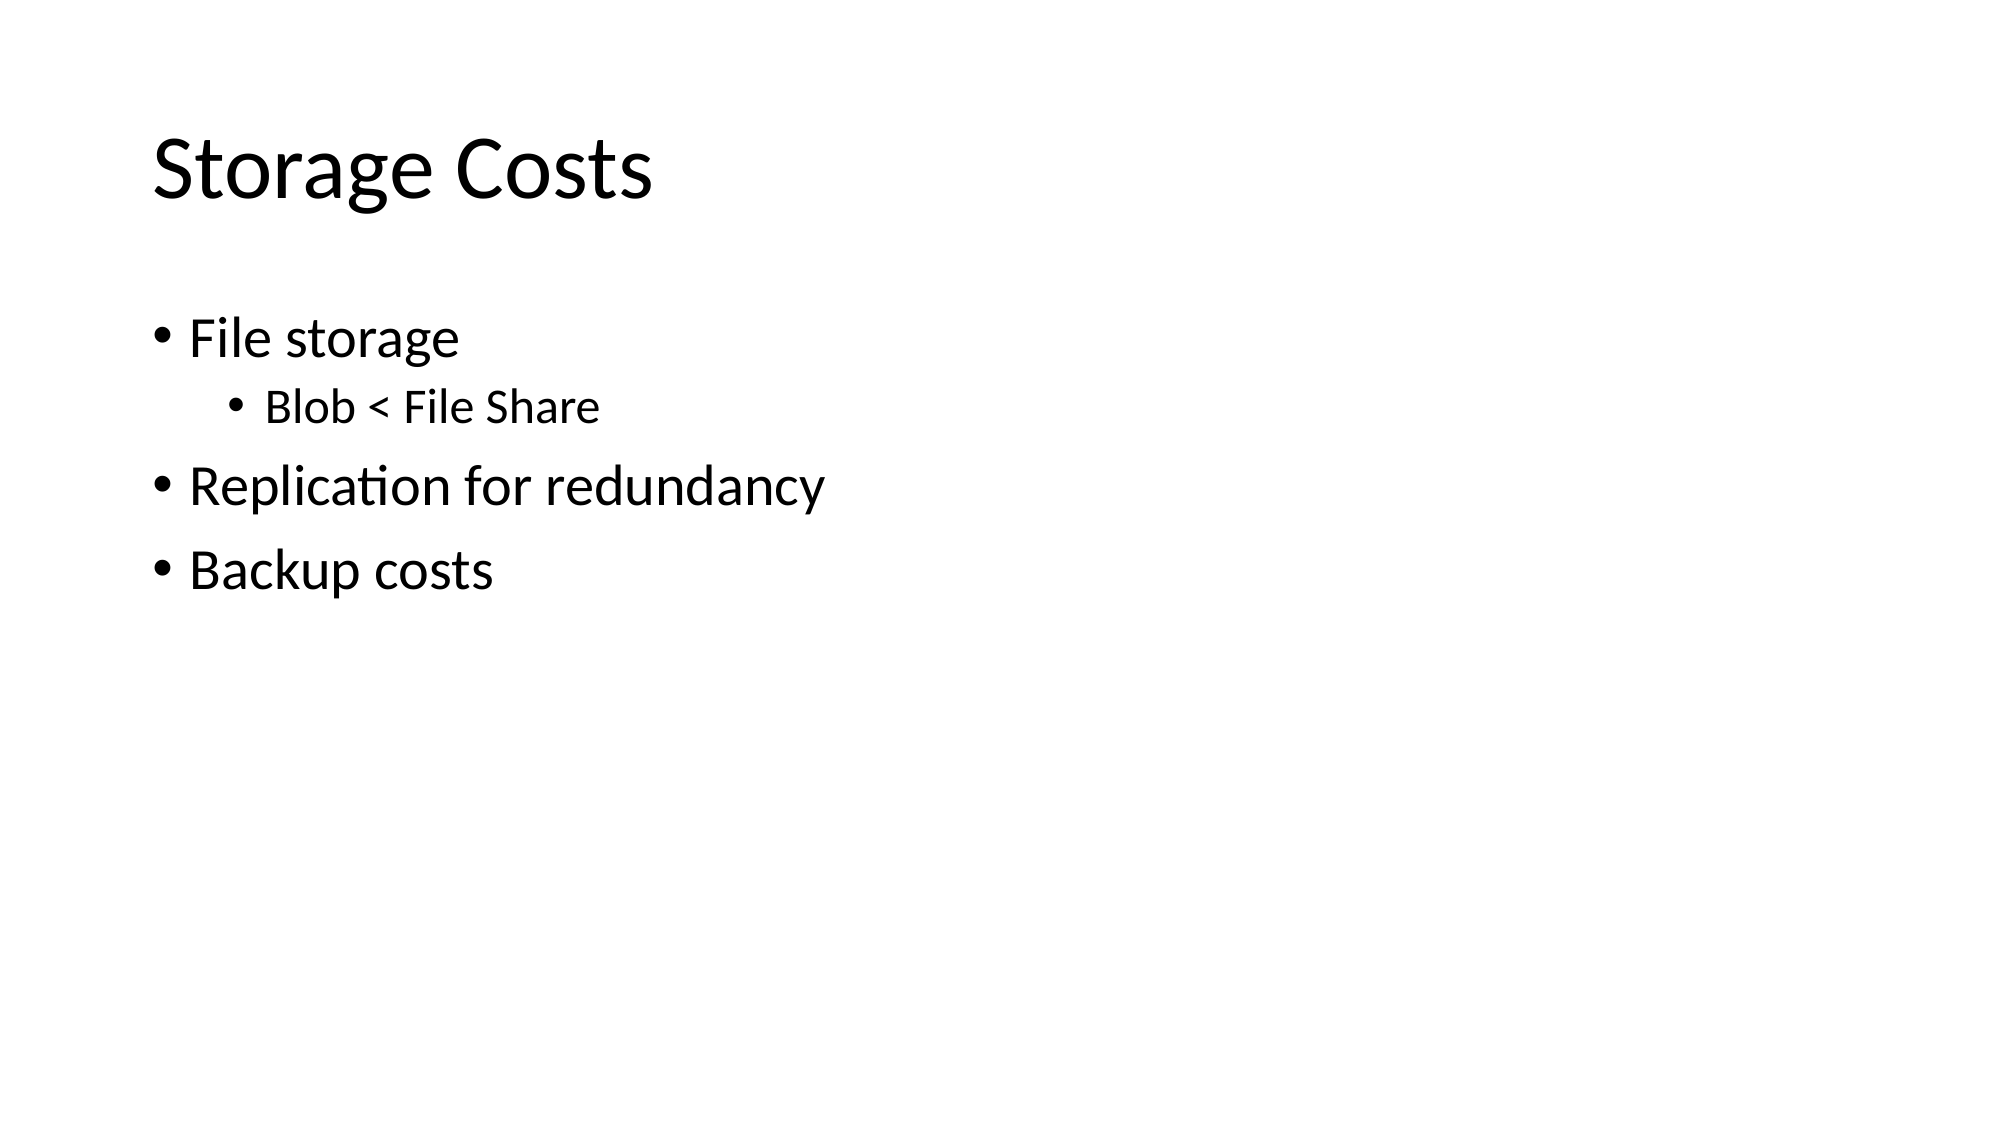

# Storage Costs
File storage
Blob < File Share
Replication for redundancy
Backup costs